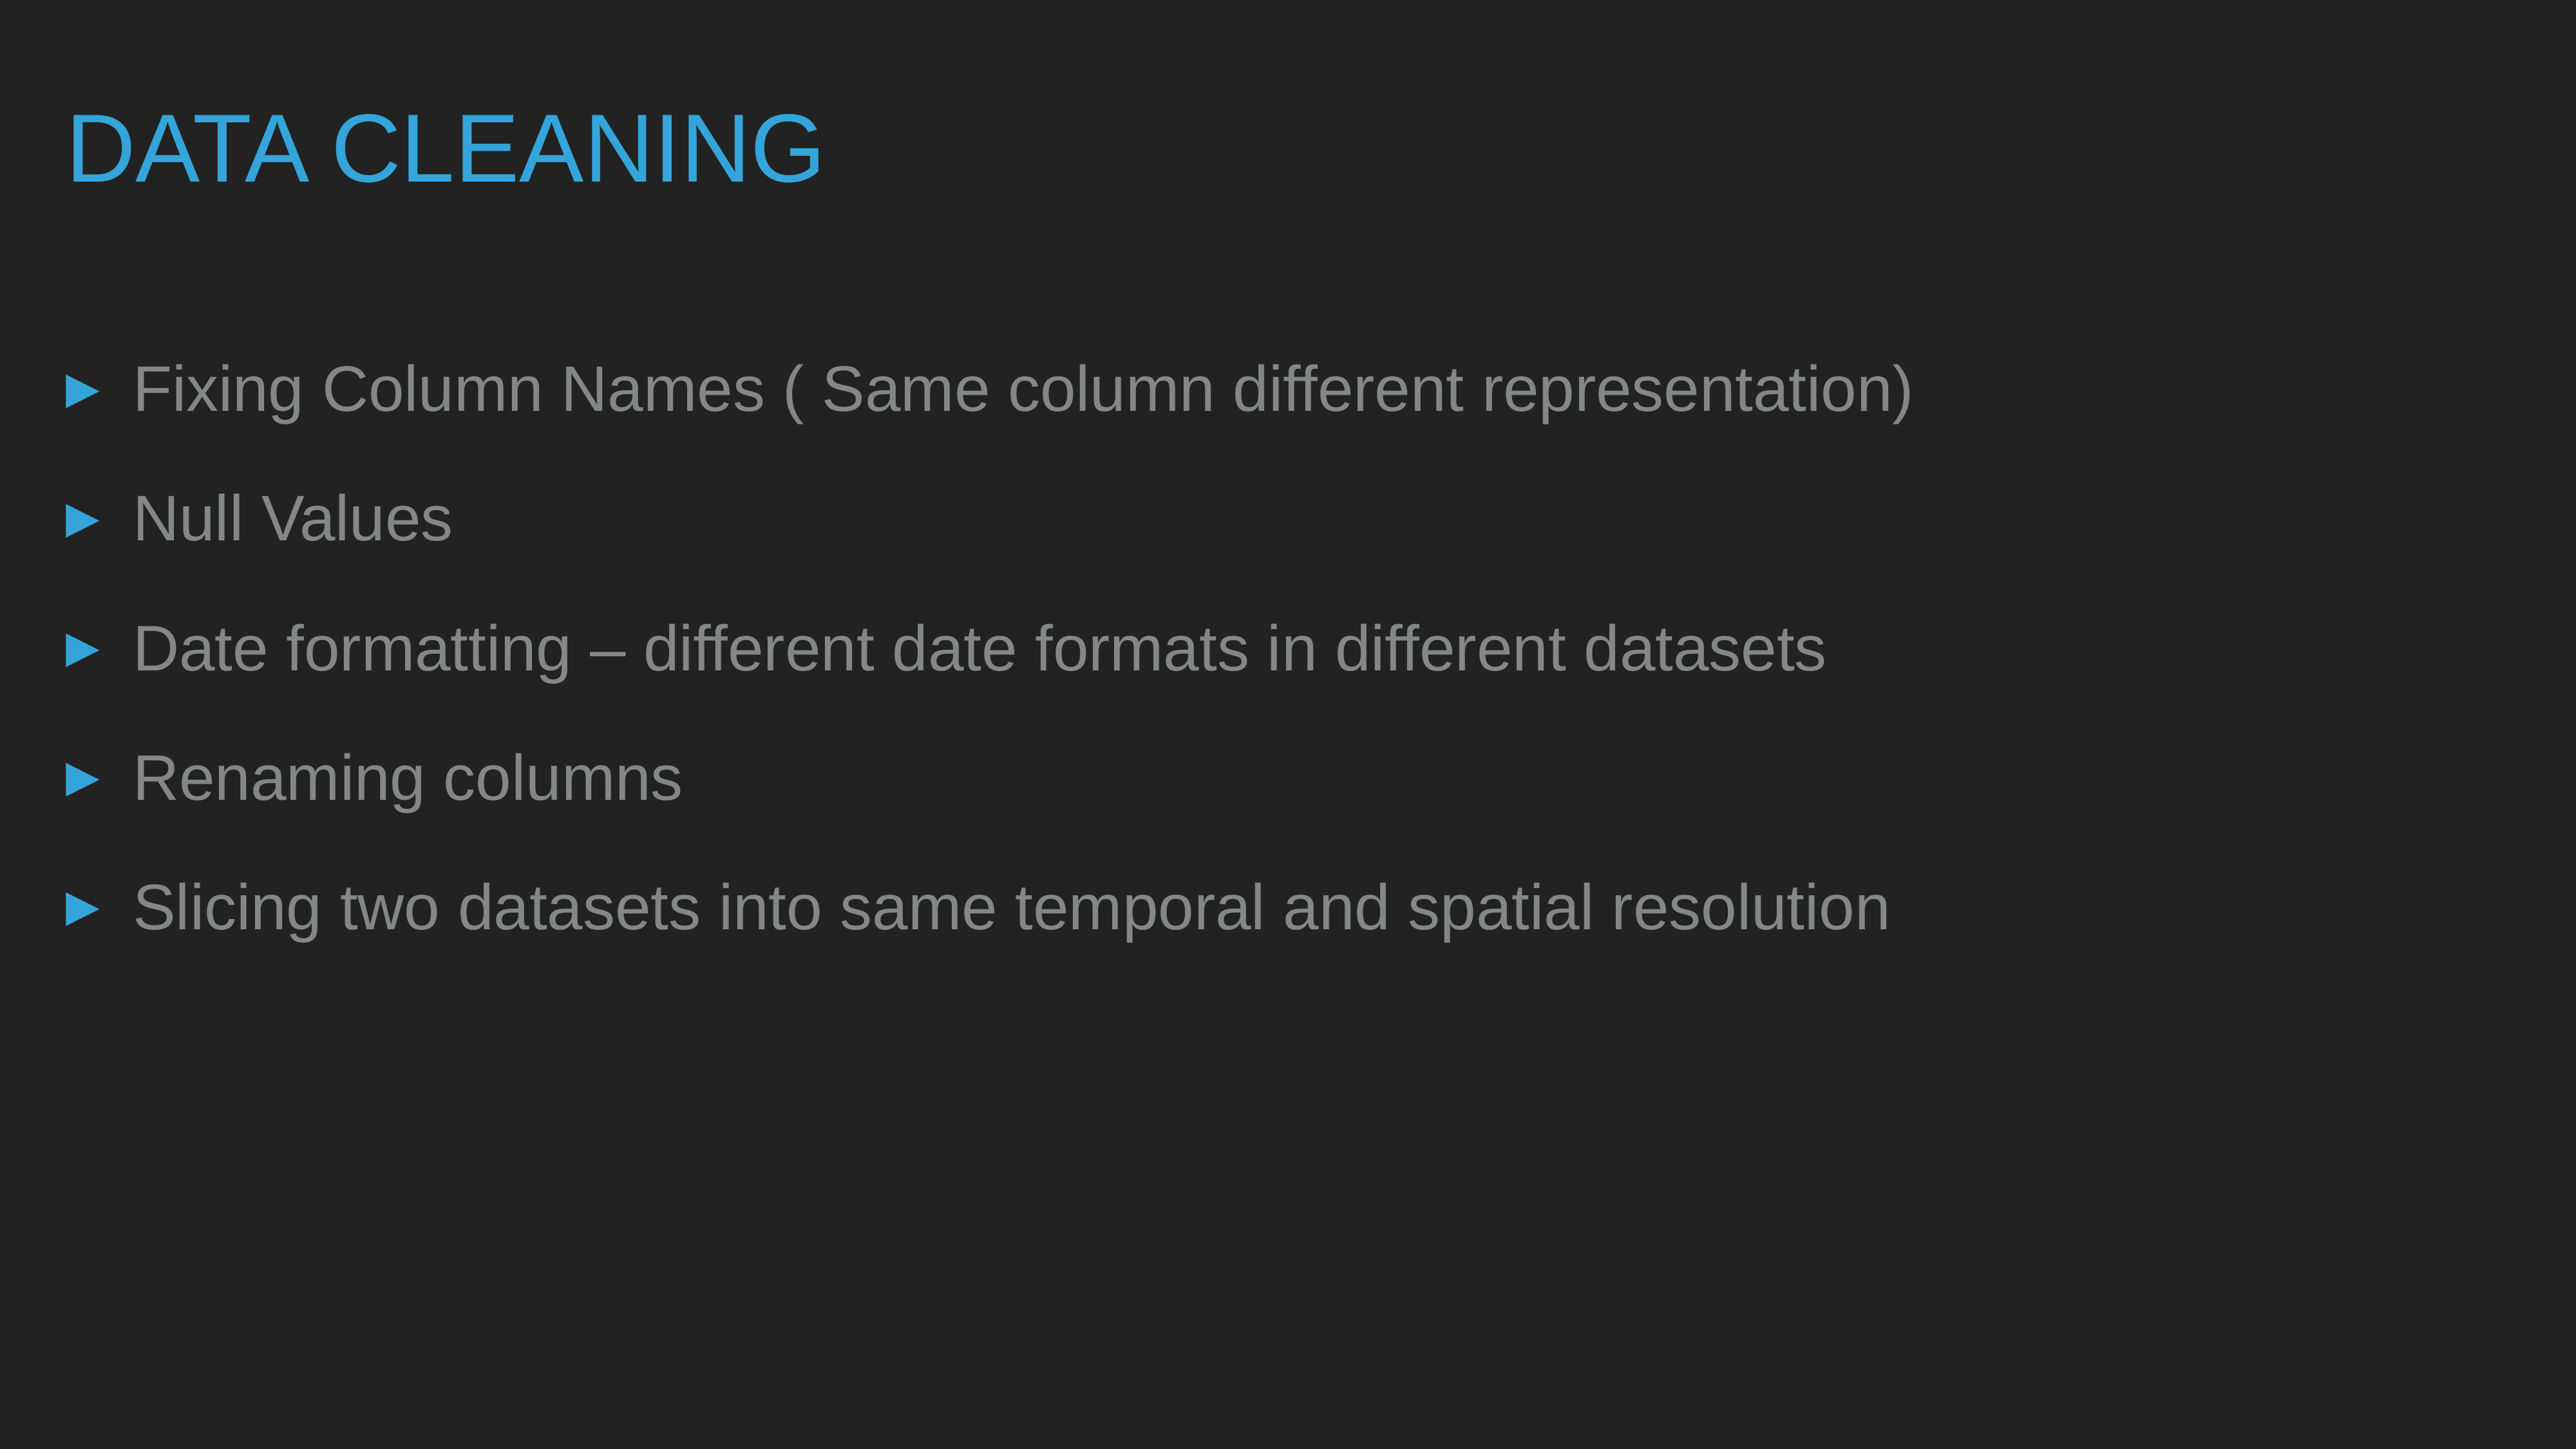

# Data Cleaning

Fixing Column Names ( Same column different representation)
Null Values
Date formatting – different date formats in different datasets
Renaming columns
Slicing two datasets into same temporal and spatial resolution